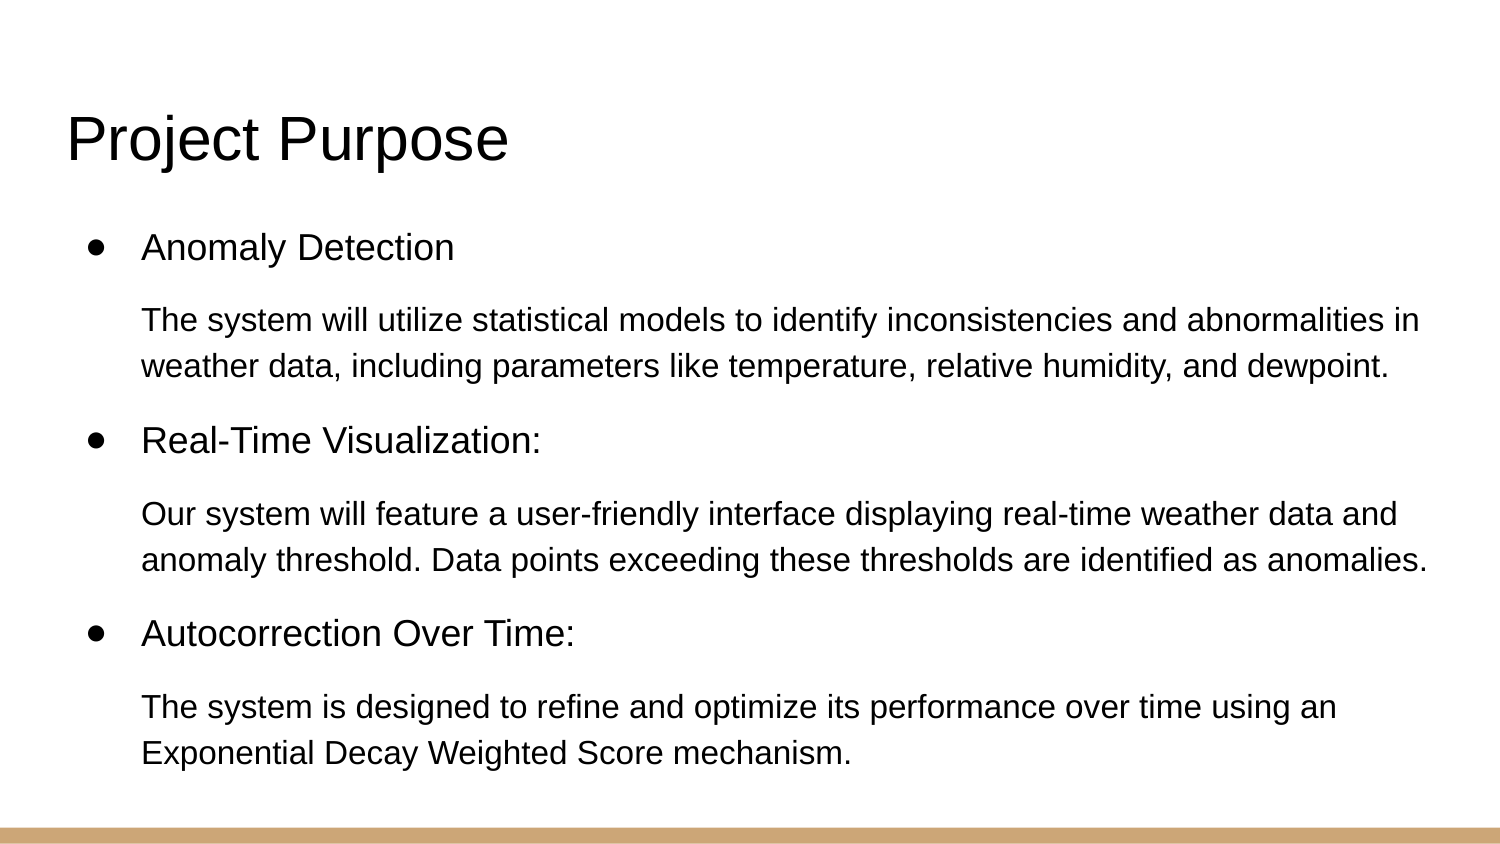

# Project Purpose
Anomaly Detection
The system will utilize statistical models to identify inconsistencies and abnormalities in weather data, including parameters like temperature, relative humidity, and dewpoint.
Real-Time Visualization:
Our system will feature a user-friendly interface displaying real-time weather data and anomaly threshold. Data points exceeding these thresholds are identified as anomalies.
Autocorrection Over Time:
The system is designed to refine and optimize its performance over time using an Exponential Decay Weighted Score mechanism.